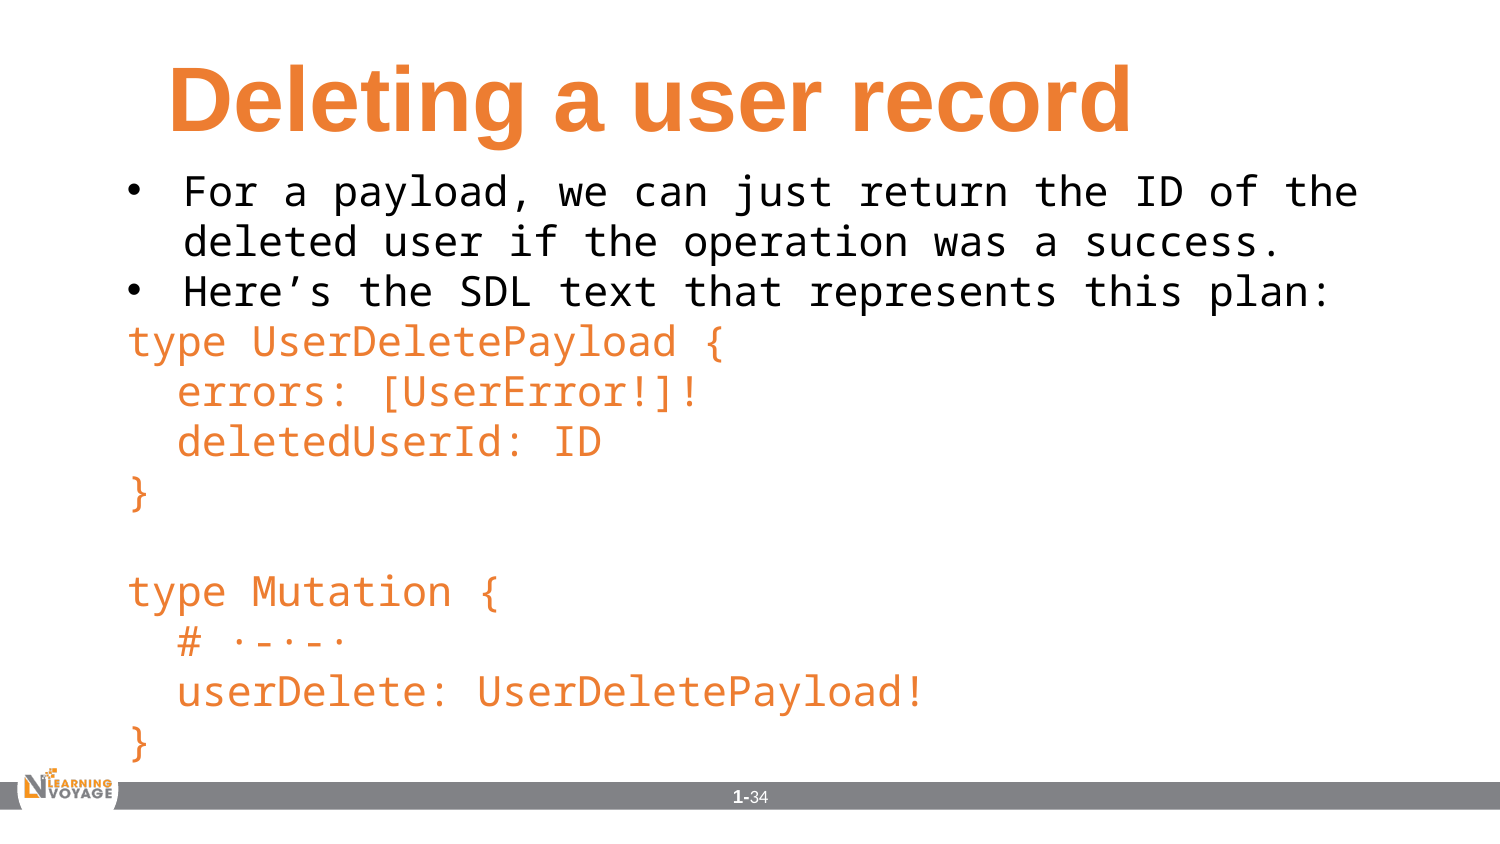

Deleting a user record
For a payload, we can just return the ID of the deleted user if the operation was a success.
Here’s the SDL text that represents this plan:
type UserDeletePayload {
  errors: [UserError!]!
  deletedUserId: ID
}

type Mutation {
  # ·-·-·
  userDelete: UserDeletePayload!
}
1-34